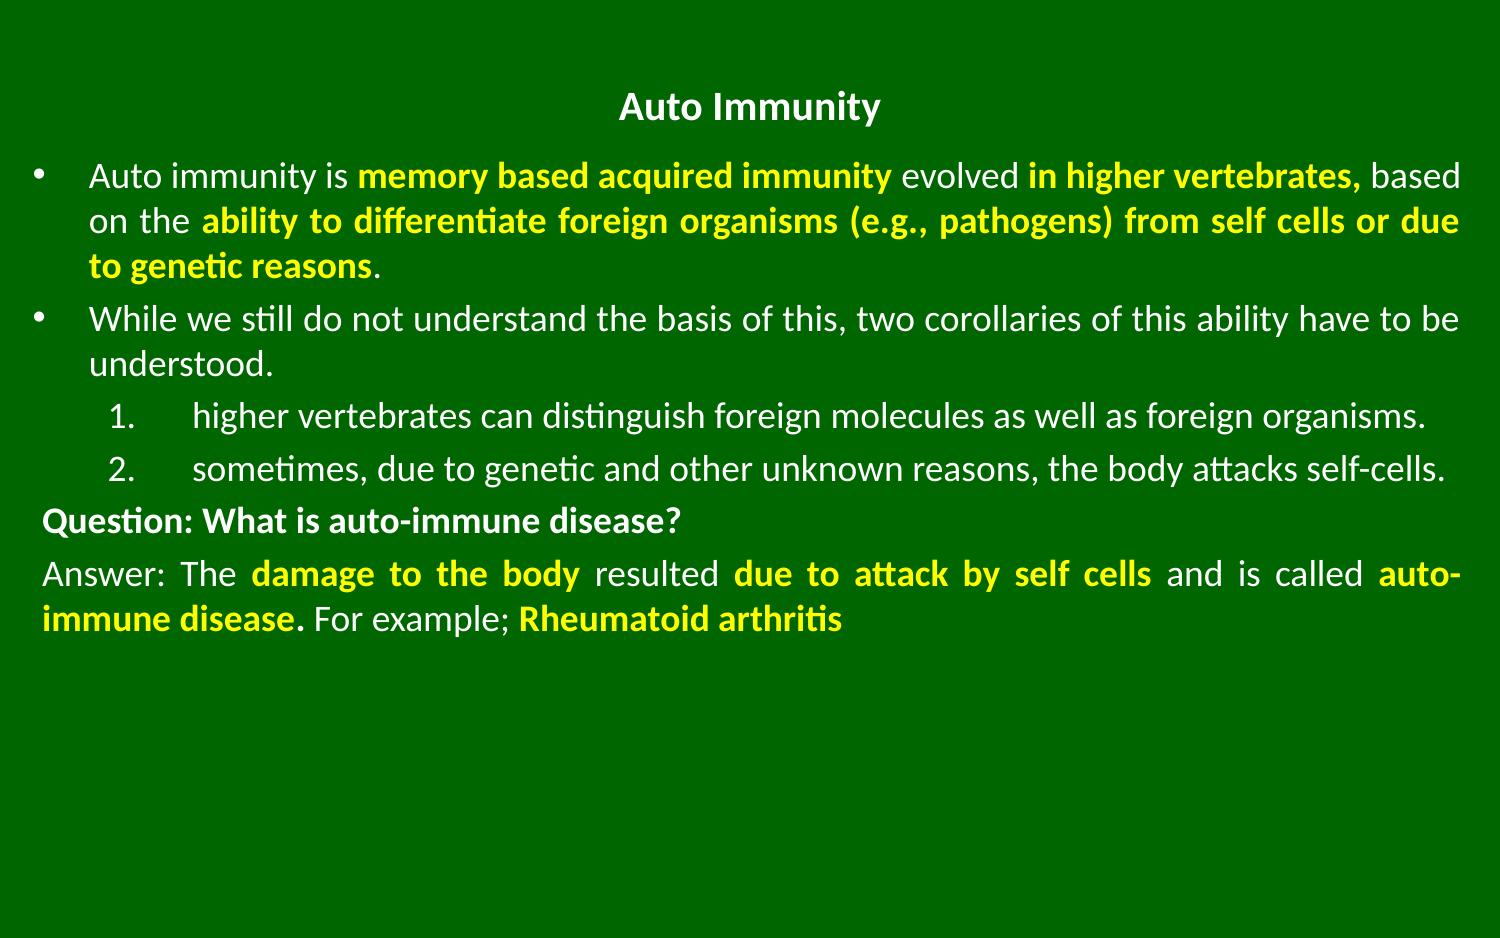

# Auto Immunity
Auto immunity is memory based acquired immunity evolved in higher vertebrates, based on the ability to differentiate foreign organisms (e.g., pathogens) from self cells or due to genetic reasons.
While we still do not understand the basis of this, two corollaries of this ability have to be understood.
higher vertebrates can distinguish foreign molecules as well as foreign organisms.
sometimes, due to genetic and other unknown reasons, the body attacks self-cells.
Question: What is auto-immune disease?
Answer: The damage to the body resulted due to attack by self cells and is called auto-immune disease. For example; Rheumatoid arthritis